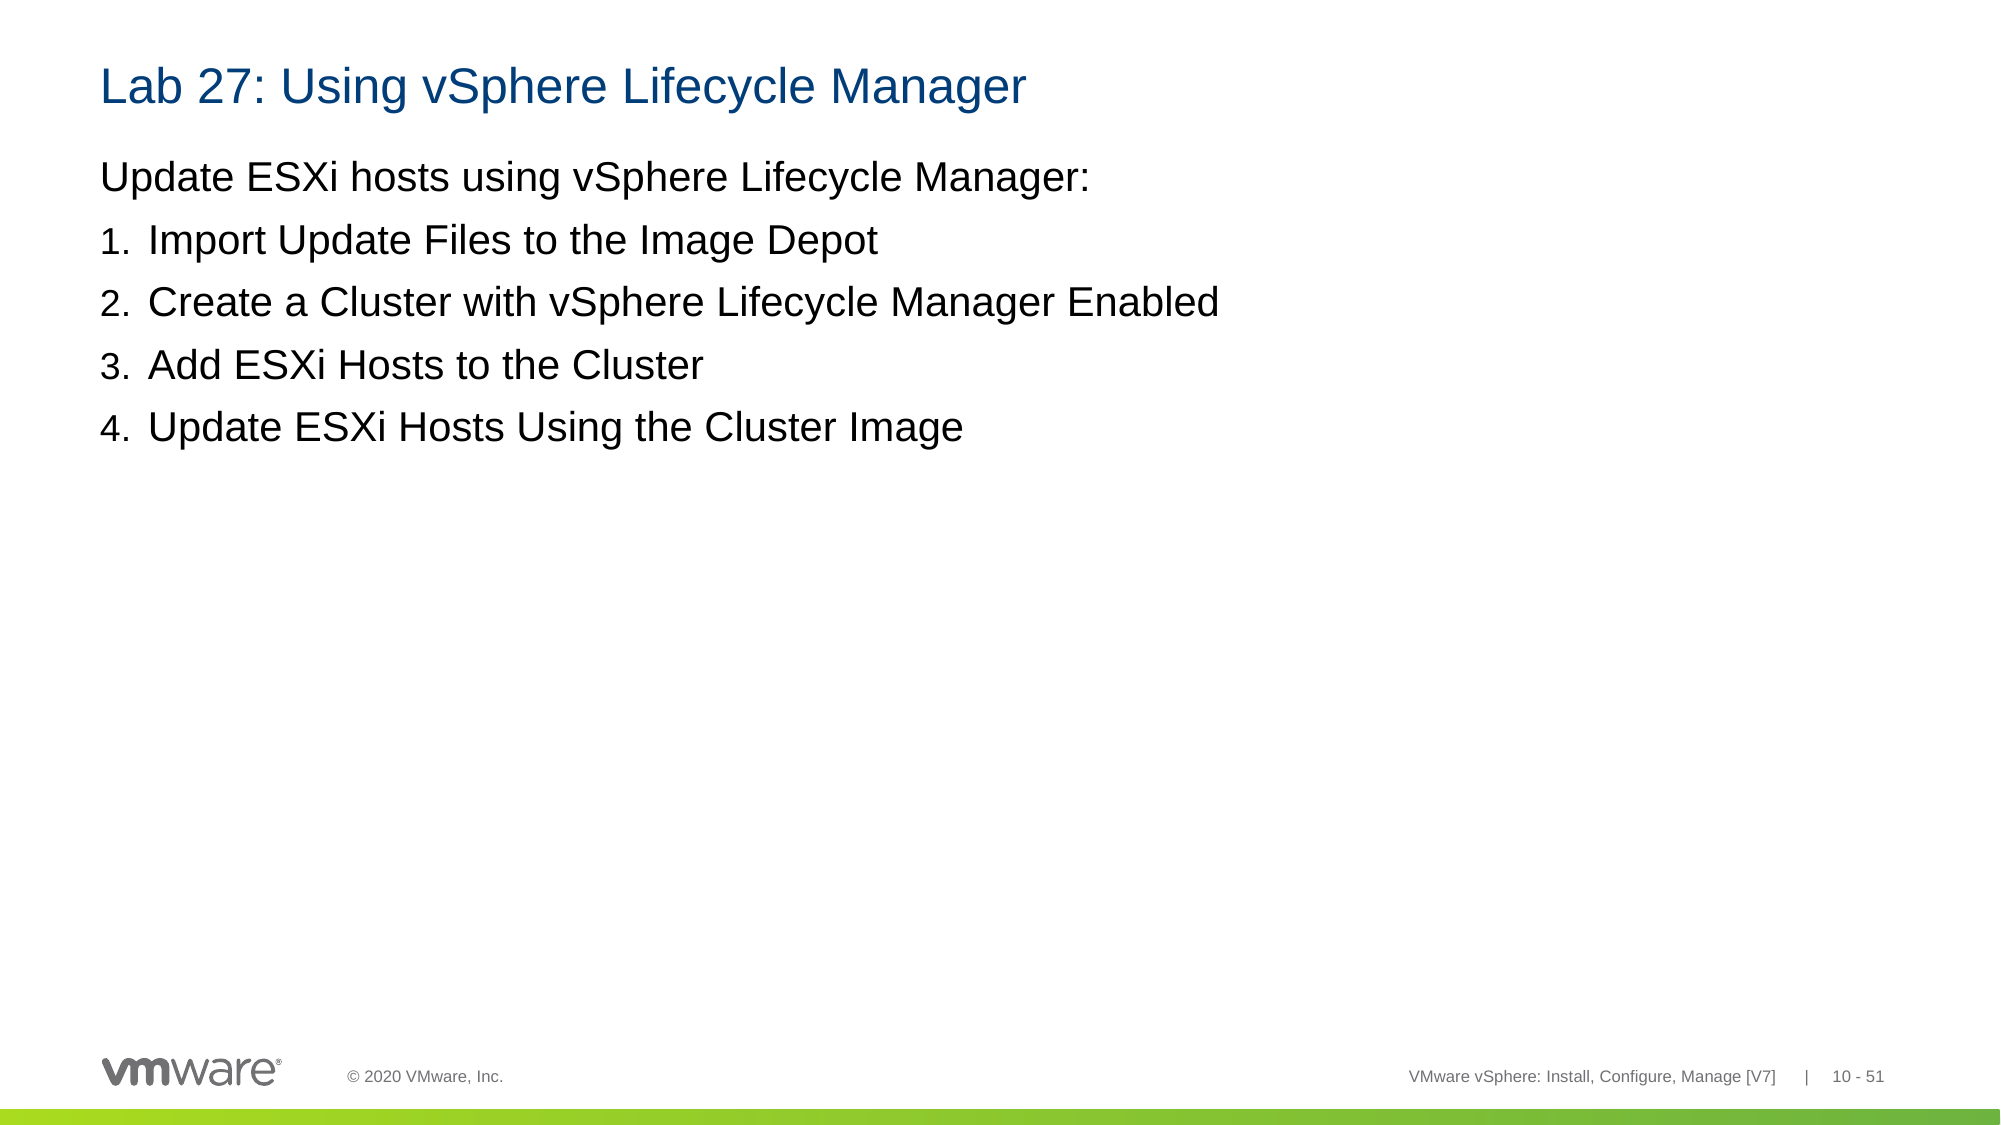

# Lab 27: Using vSphere Lifecycle Manager
Update ESXi hosts using vSphere Lifecycle Manager:
Import Update Files to the Image Depot
Create a Cluster with vSphere Lifecycle Manager Enabled
Add ESXi Hosts to the Cluster
Update ESXi Hosts Using the Cluster Image
VMware vSphere: Install, Configure, Manage [V7]      |     10 - 51